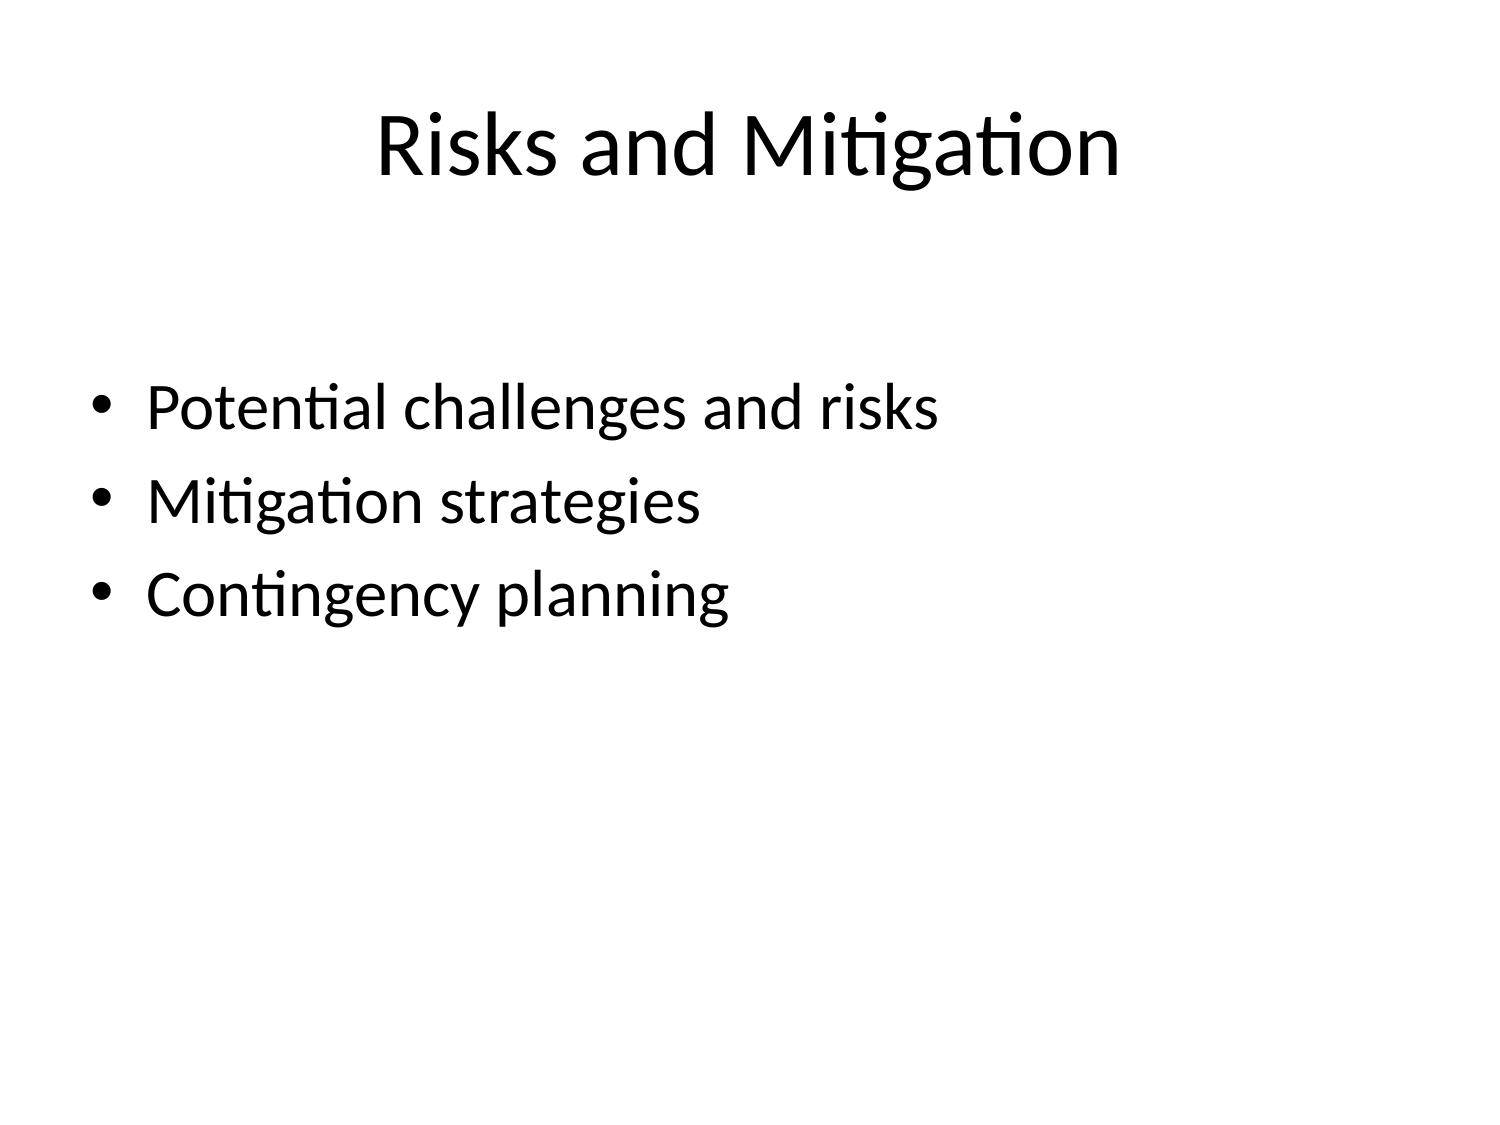

# Risks and Mitigation

Potential challenges and risks
Mitigation strategies
Contingency planning